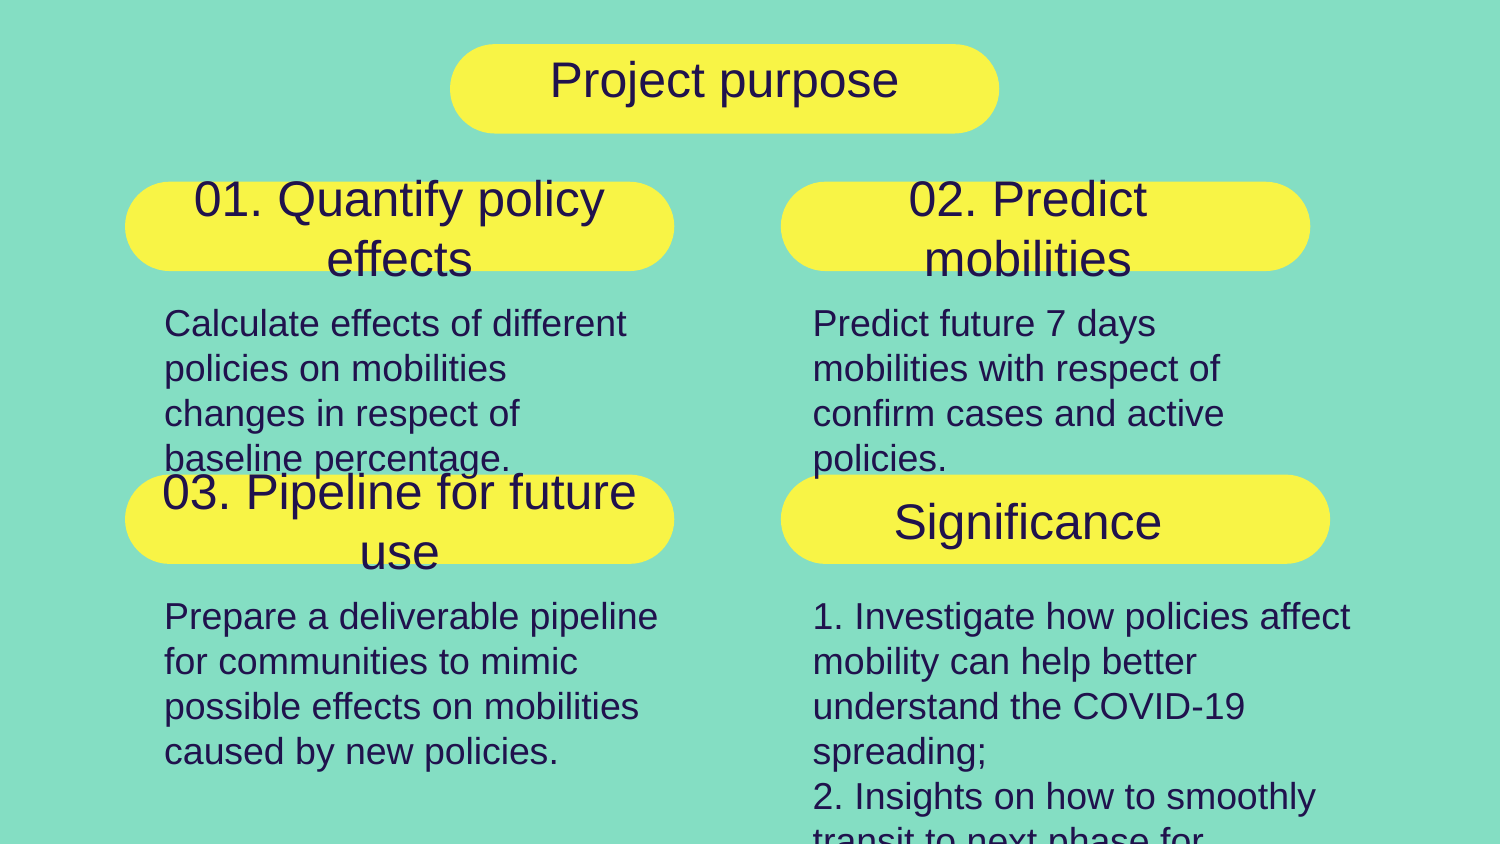

Project purpose

01. Quantify policy effects
02. Predict mobilities
Calculate effects of different policies on mobilities changes in respect of baseline percentage.
Predict future 7 days mobilities with respect of confirm cases and active policies.

03. Pipeline for future use
Significance
Prepare a deliverable pipeline for communities to mimic possible effects on mobilities caused by new policies.
1. Investigate how policies affect mobility can help better understand the COVID-19 spreading;
2. Insights on how to smoothly transit to next phase for recovery.